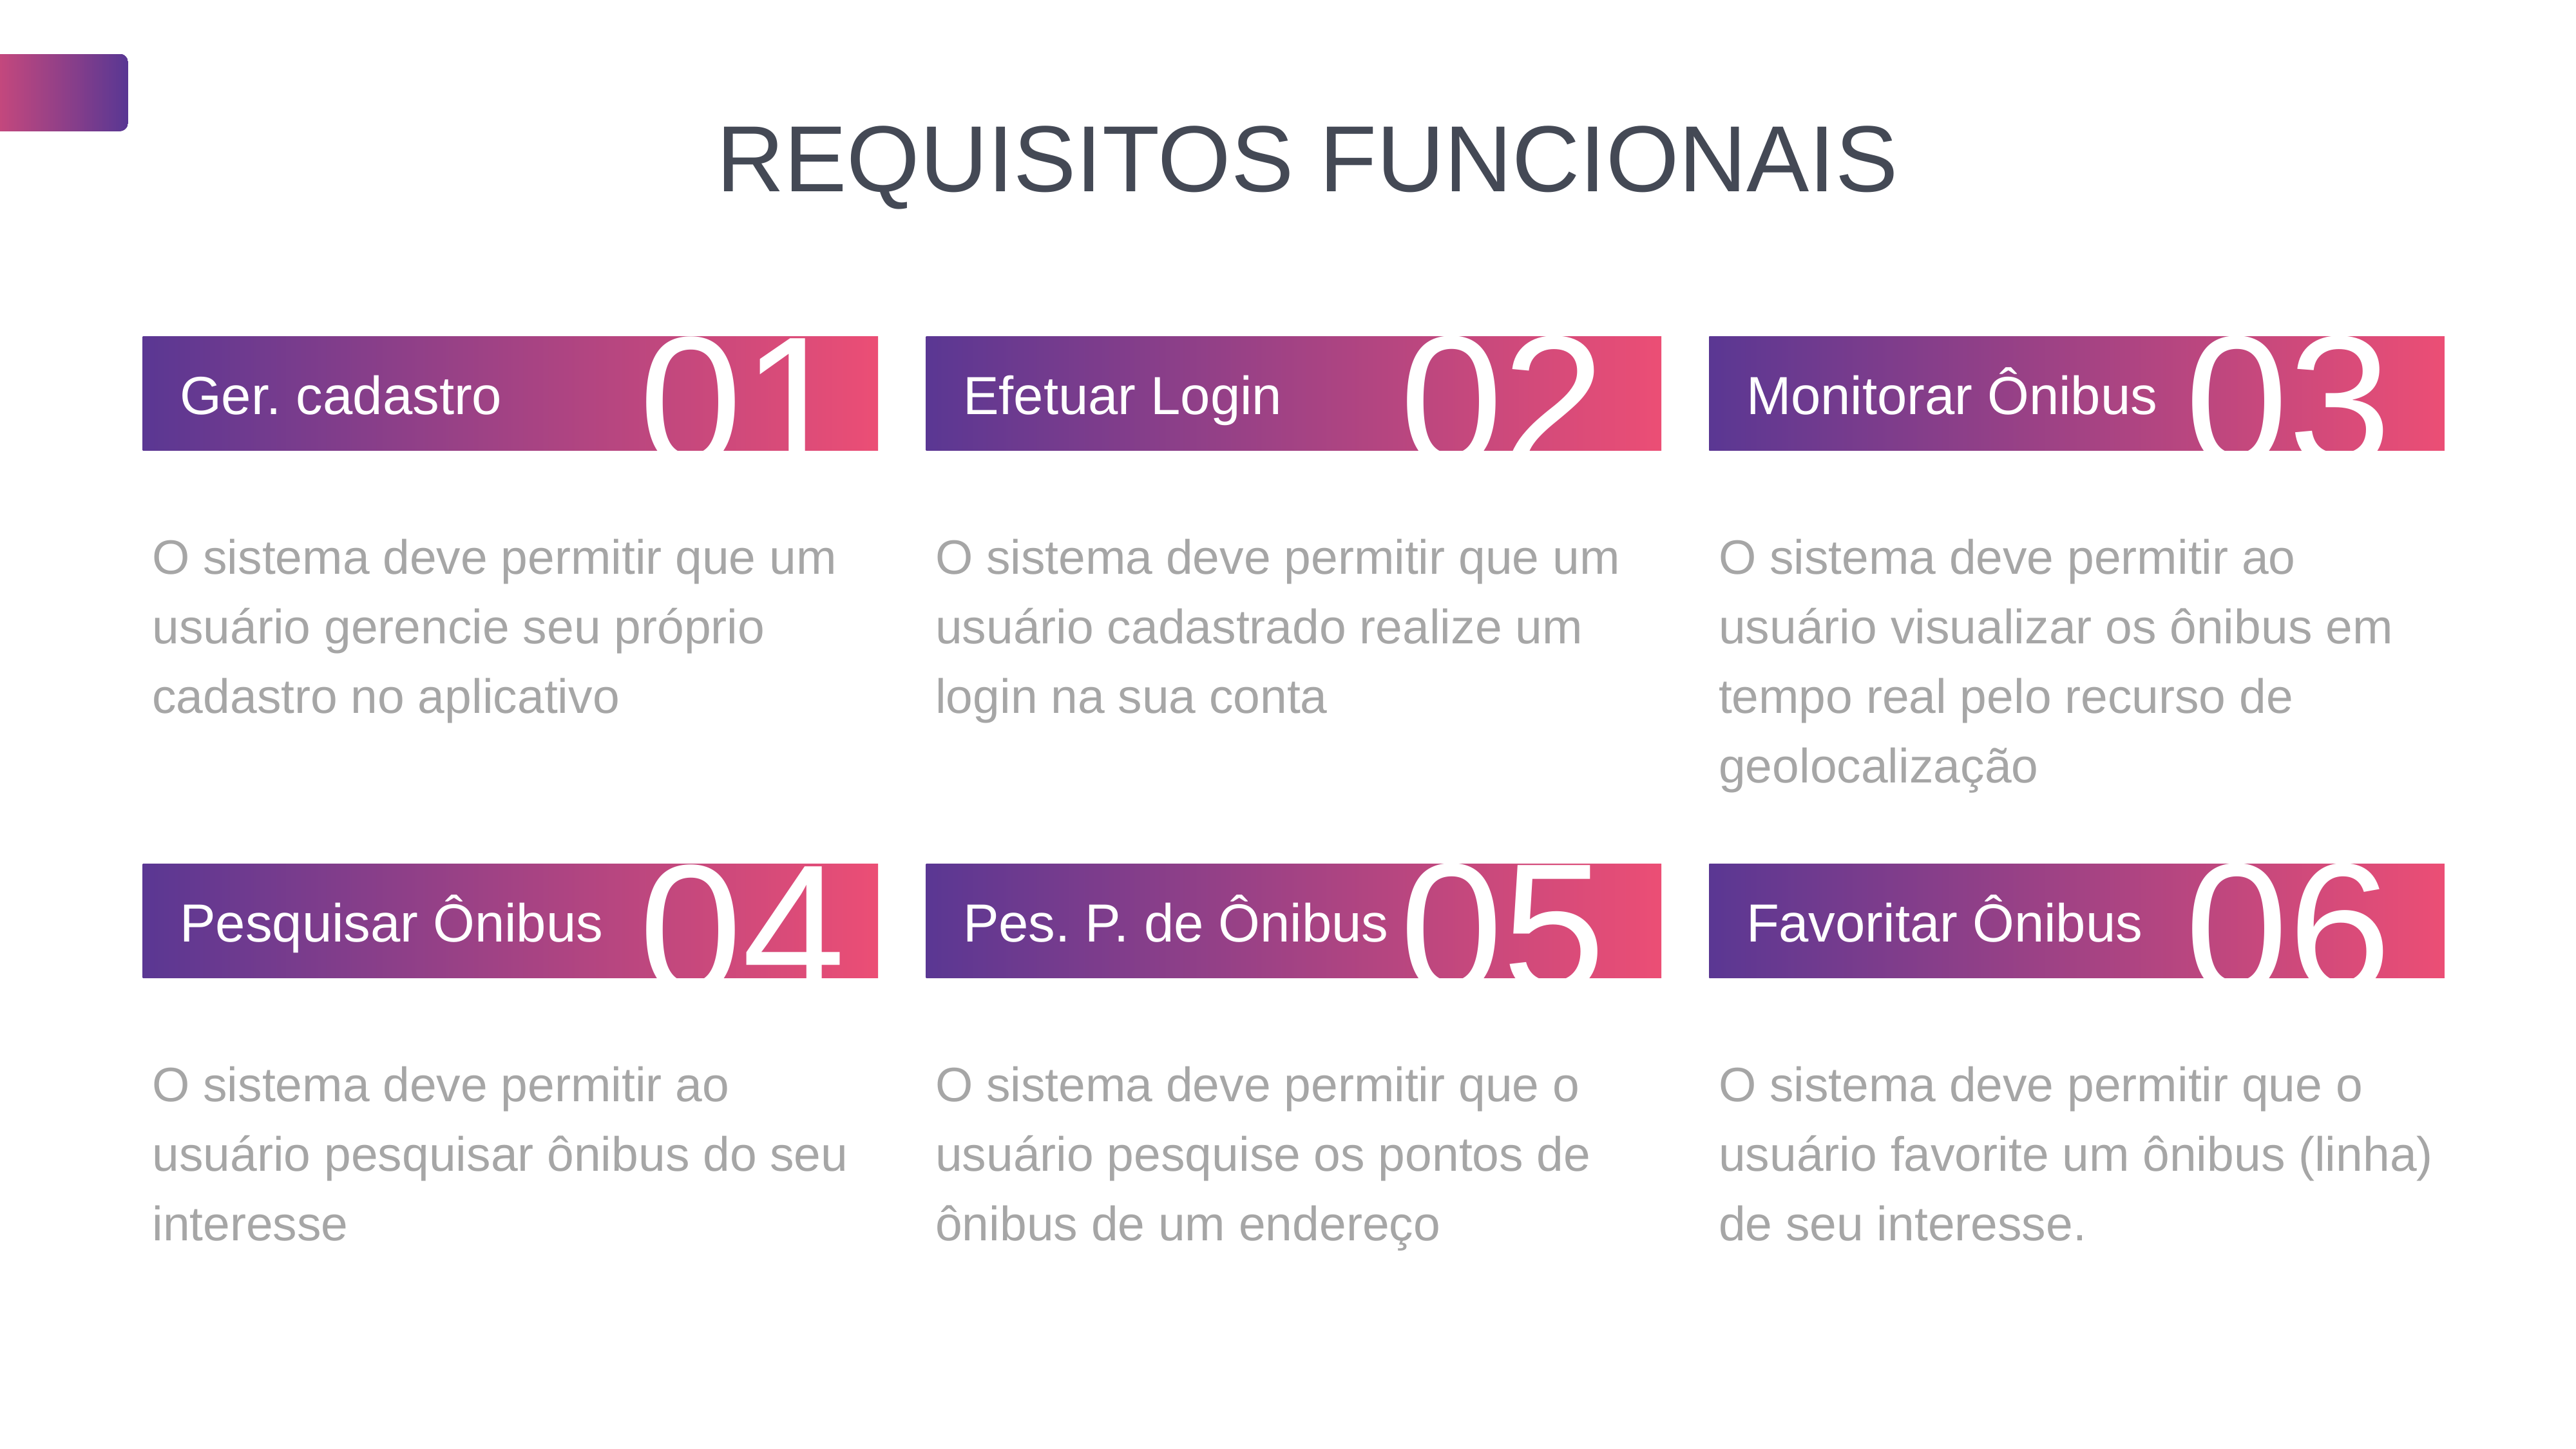

9
REQUISITOS FUNCIONAIS
02
03
01

Ger. cadastro
Efetuar Login
Monitorar Ônibus
O sistema deve permitir que um usuário gerencie seu próprio cadastro no aplicativo
O sistema deve permitir que um usuário cadastrado realize um login na sua conta
O sistema deve permitir ao usuário visualizar os ônibus em tempo real pelo recurso de geolocalização
02
05
06
04

Pesquisar Ônibus
Pes. P. de Ônibus
Favoritar Ônibus
O sistema deve permitir ao usuário pesquisar ônibus do seu interesse
O sistema deve permitir que o usuário pesquise os pontos de ônibus de um endereço
O sistema deve permitir que o usuário favorite um ônibus (linha) de seu interesse.